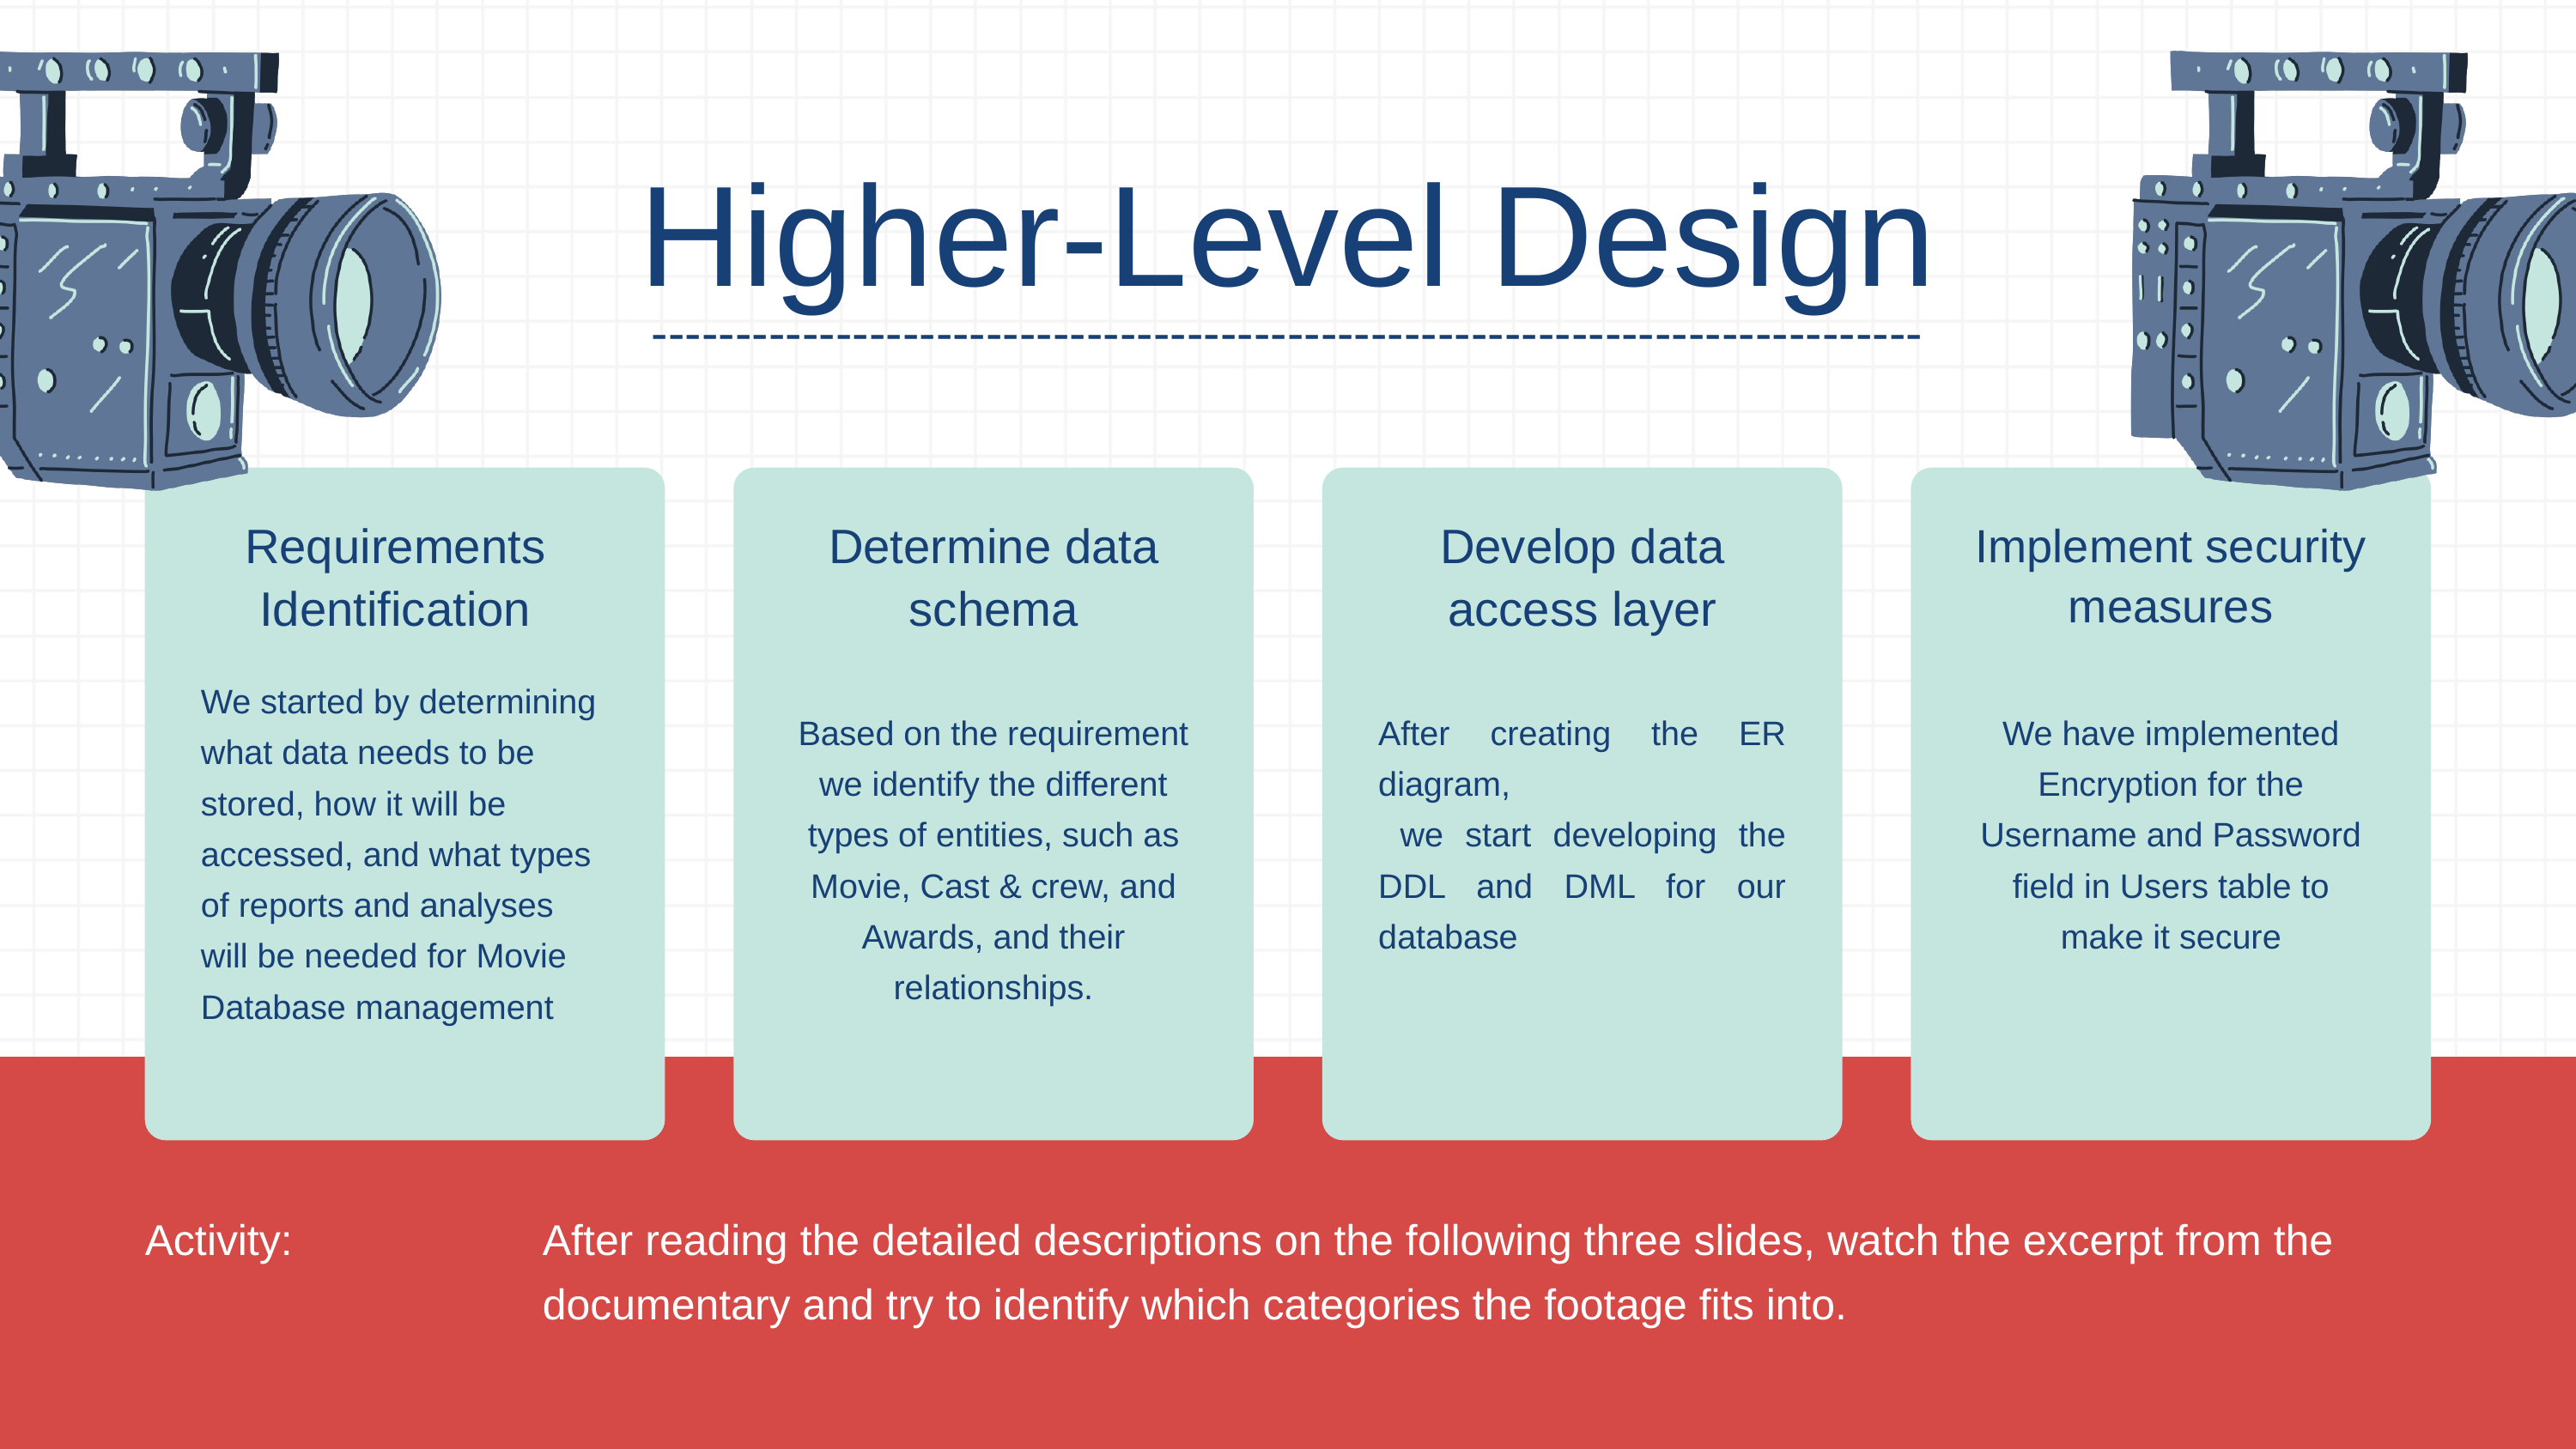

Higher-Level Design

----------------------------------------------------------------------------

Requirements
Identification

Determine data schema

Develop data access layer

Implement security measures

We started by determining what data needs to be stored, how it will be accessed, and what types of reports and analyses will be needed for Movie Database management

Based on the requirement we identify the different types of entities, such as Movie, Cast & crew, and Awards, and their relationships.

After creating the ER diagram,
 we start developing the DDL and DML for our database

We have implemented Encryption for the Username and Password field in Users table to make it secure

Activity:
After reading the detailed descriptions on the following three slides, watch the excerpt from the documentary and try to identify which categories the footage fits into.